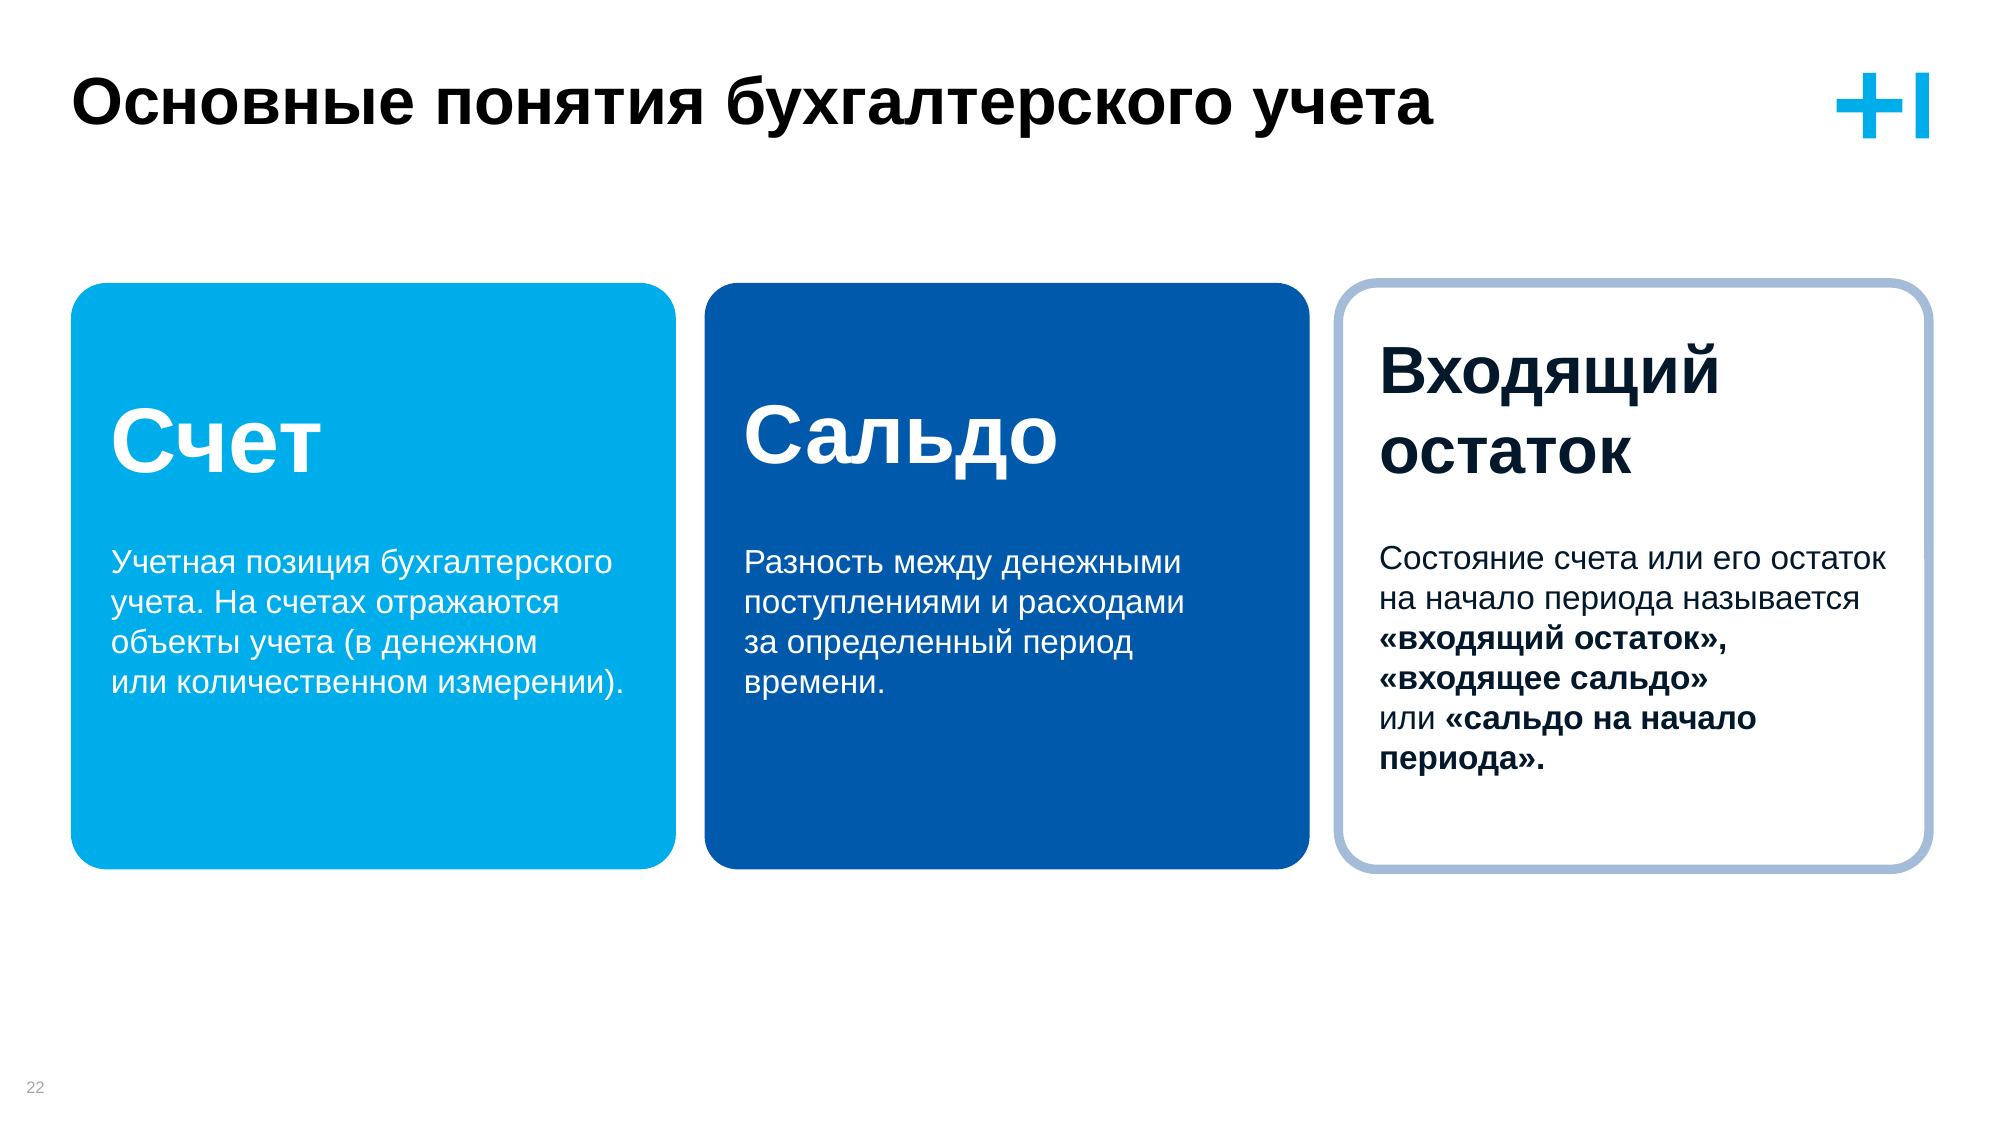

# Основные понятия бухгалтерского учета

Счет

Учетная позиция бухгалтерского учета. На счетах отражаются объекты учета (в денежном
или количественном измерении).

Сальдо

Разность между денежными поступлениями и расходами
за определенный период
времени.
Входящий остаток

Состояние счета или его остаток на начало периода называется «входящий остаток», «входящее сальдо»
или «сальдо на начало периода».